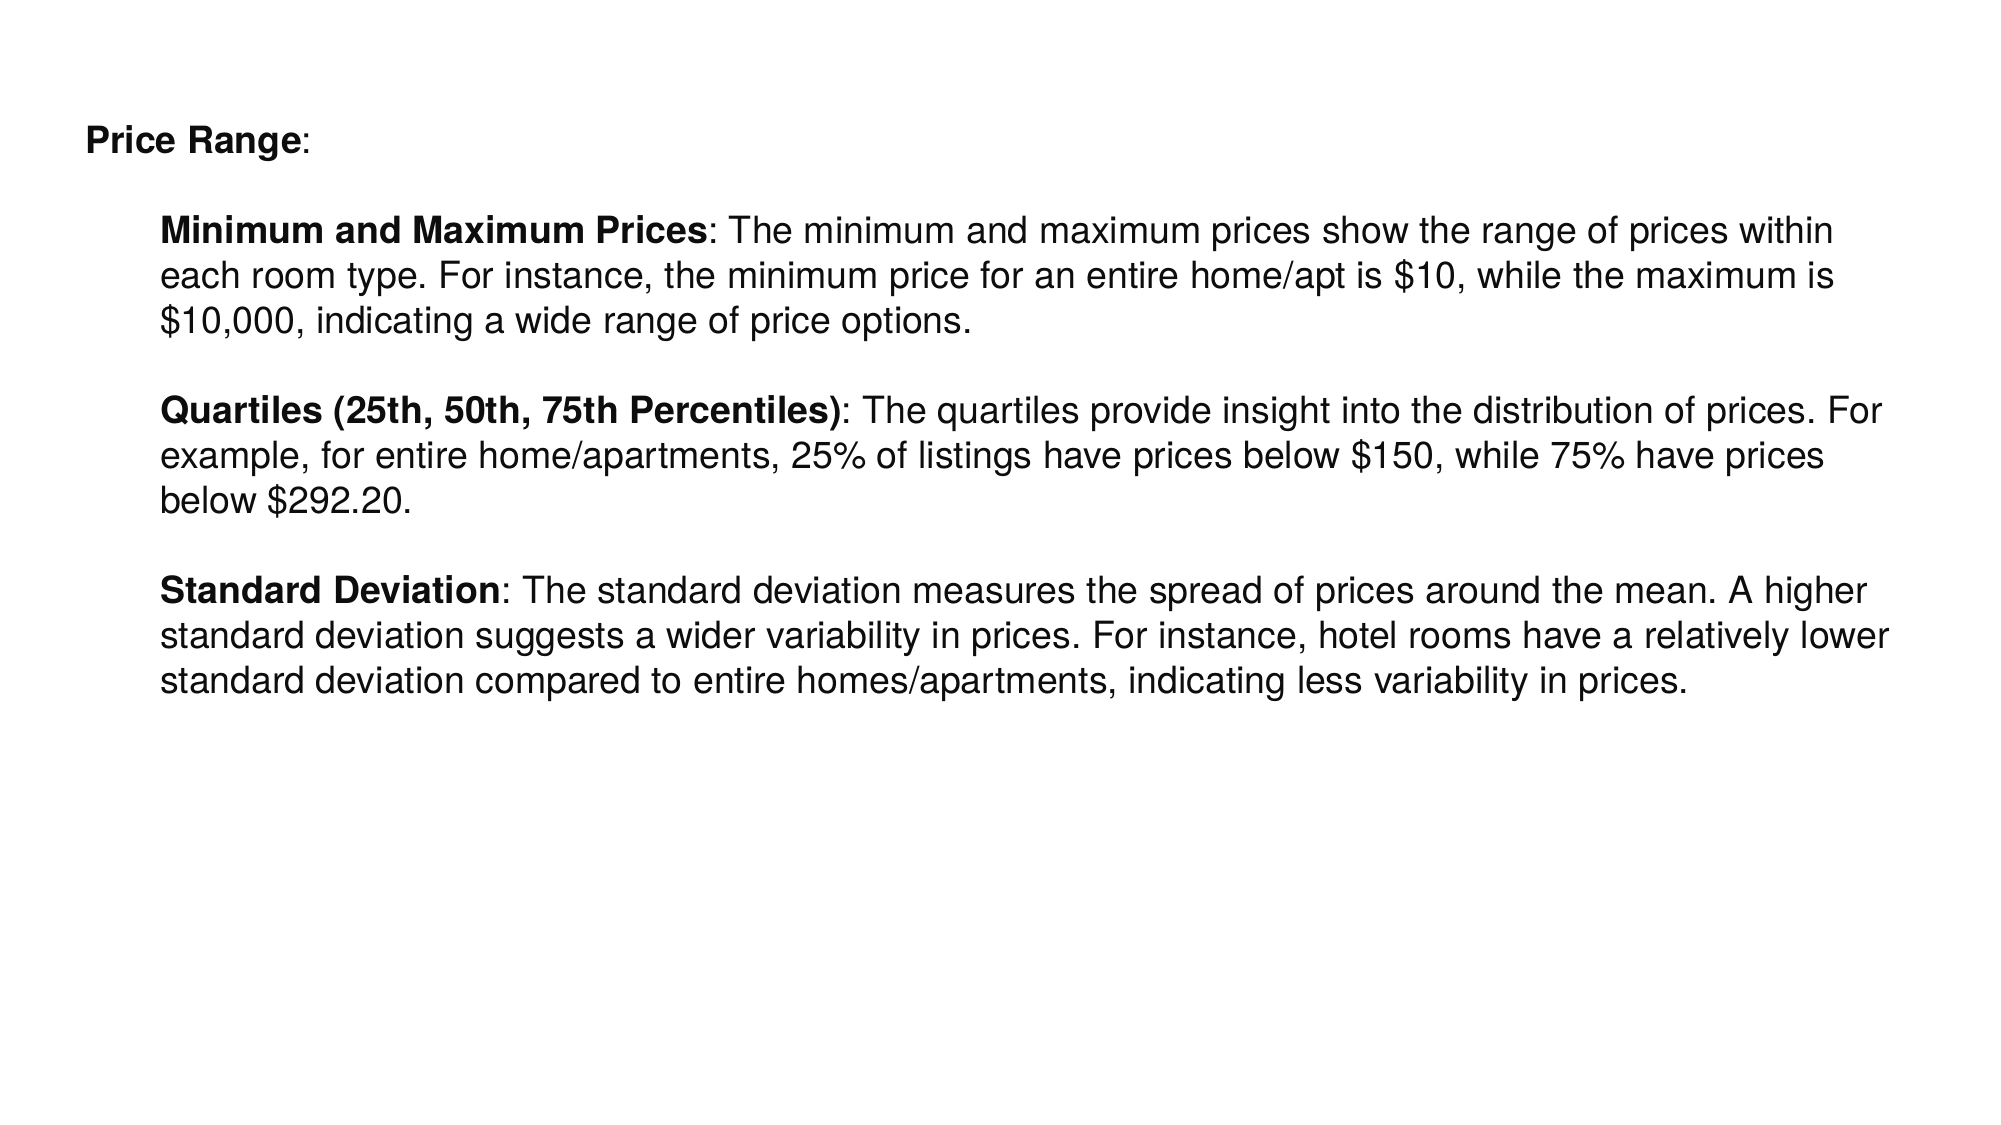

Price Range:

Minimum and Maximum Prices: The minimum and maximum prices show the range of prices within each room type. For instance, the minimum price for an entire home/apt is $10, while the maximum is $10,000, indicating a wide range of price options.

Quartiles (25th, 50th, 75th Percentiles): The quartiles provide insight into the distribution of prices. For example, for entire home/apartments, 25% of listings have prices below $150, while 75% have prices below $292.20.

Standard Deviation: The standard deviation measures the spread of prices around the mean. A higher standard deviation suggests a wider variability in prices. For instance, hotel rooms have a relatively lower standard deviation compared to entire homes/apartments, indicating less variability in prices.